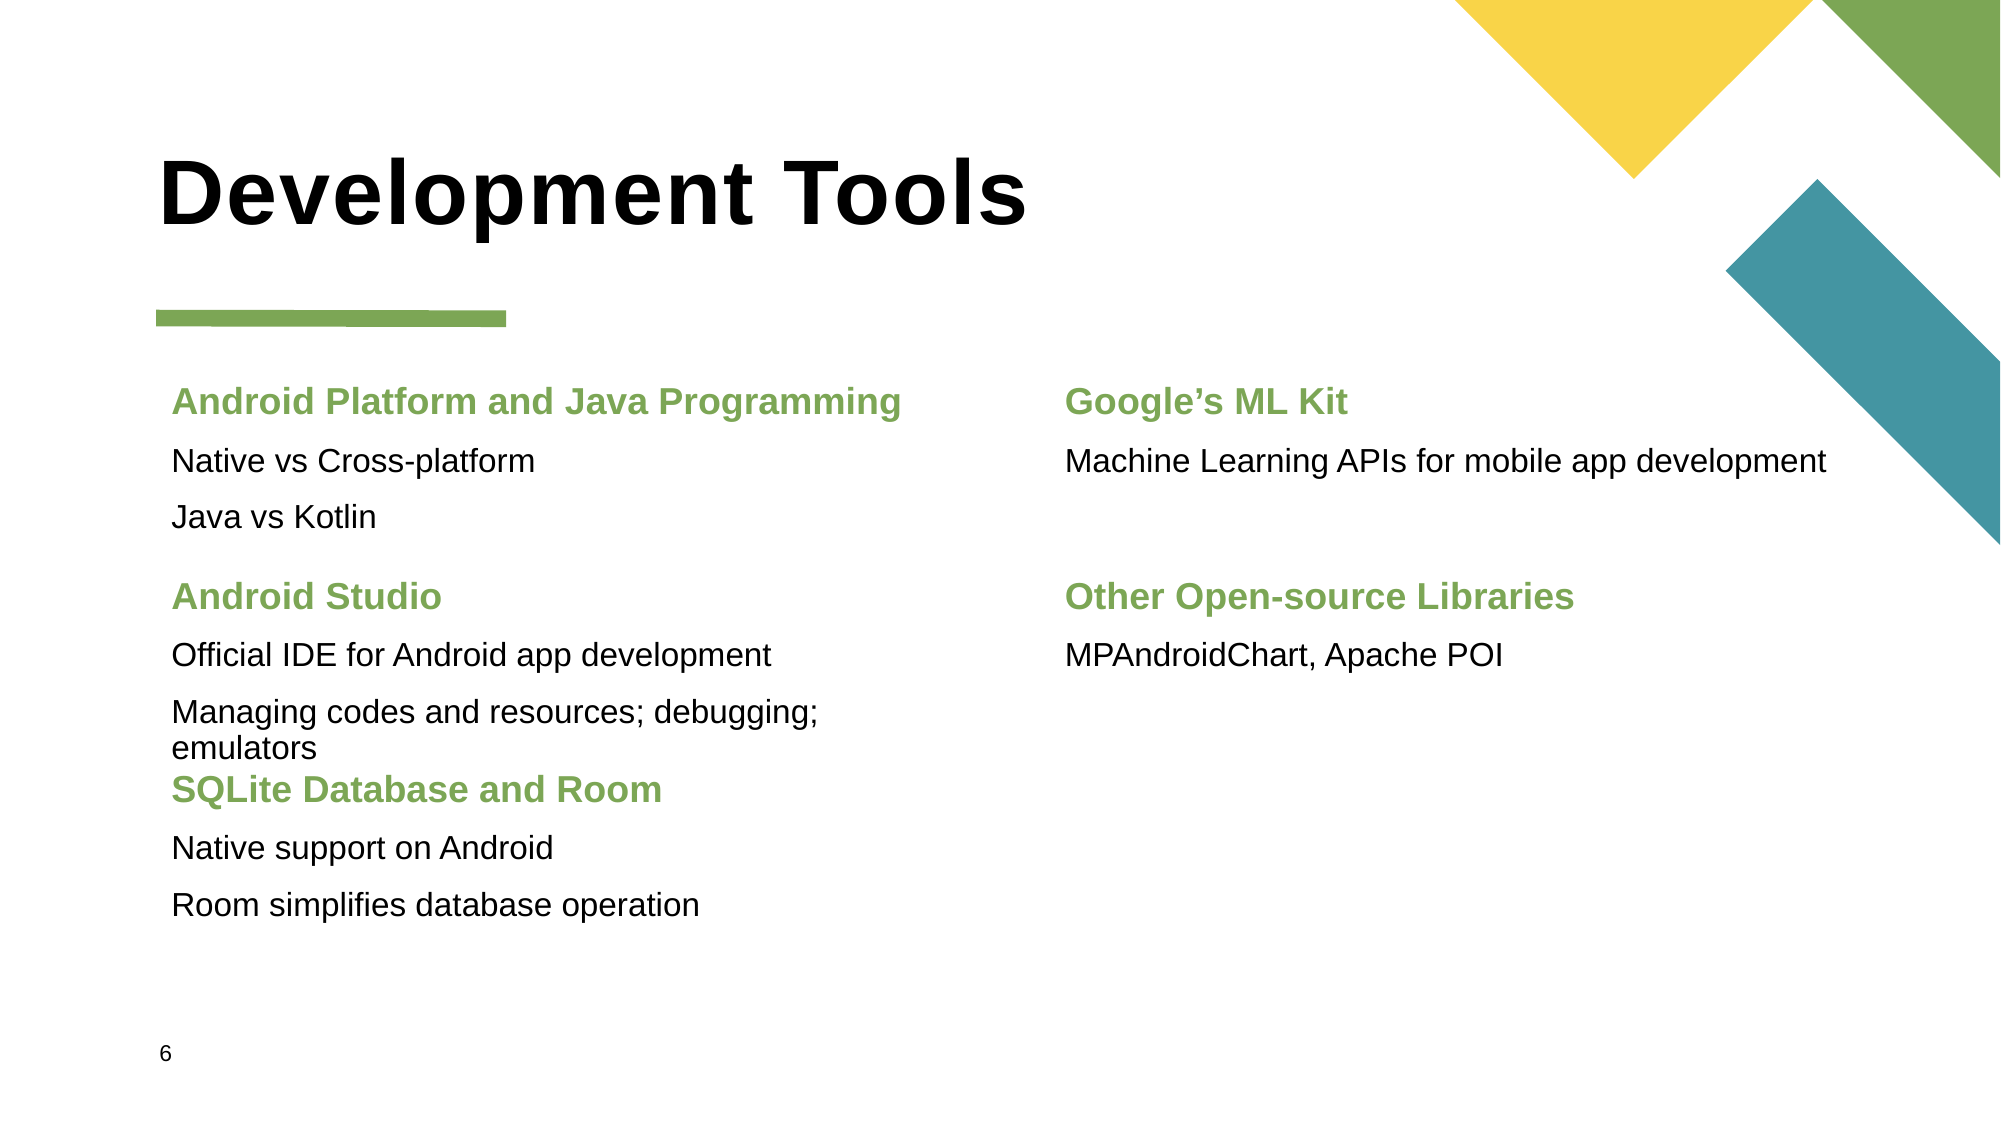

# Development Tools
Android Platform and Java Programming
Google’s ML Kit
Native vs Cross-platform
Java vs Kotlin
Machine Learning APIs for mobile app development
Android Studio
Other Open-source Libraries
Official IDE for Android app development
Managing codes and resources; debugging; emulators
MPAndroidChart, Apache POI
SQLite Database and Room
Native support on Android
Room simplifies database operation
6